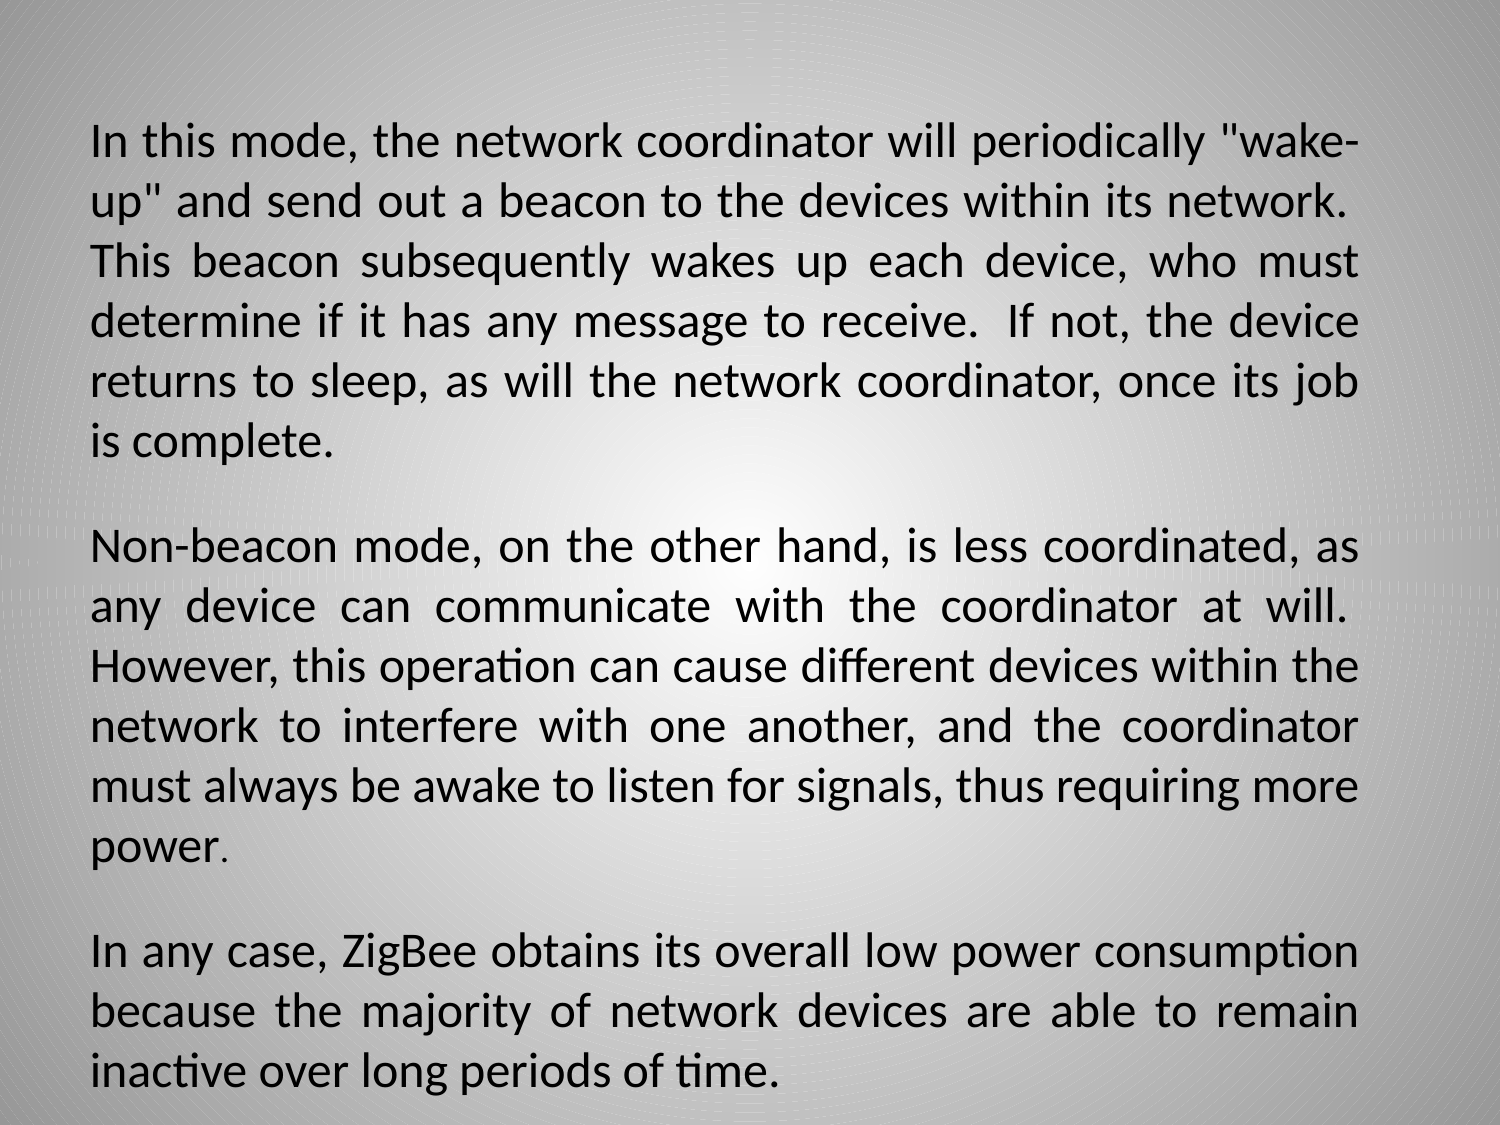

In this mode, the network coordinator will periodically "wake-up" and send out a beacon to the devices within its network.  This beacon subsequently wakes up each device, who must determine if it has any message to receive.  If not, the device returns to sleep, as will the network coordinator, once its job is complete.

Non-beacon mode, on the other hand, is less coordinated, as any device can communicate with the coordinator at will.  However, this operation can cause different devices within the network to interfere with one another, and the coordinator must always be awake to listen for signals, thus requiring more power.

In any case, ZigBee obtains its overall low power consumption because the majority of network devices are able to remain inactive over long periods of time.